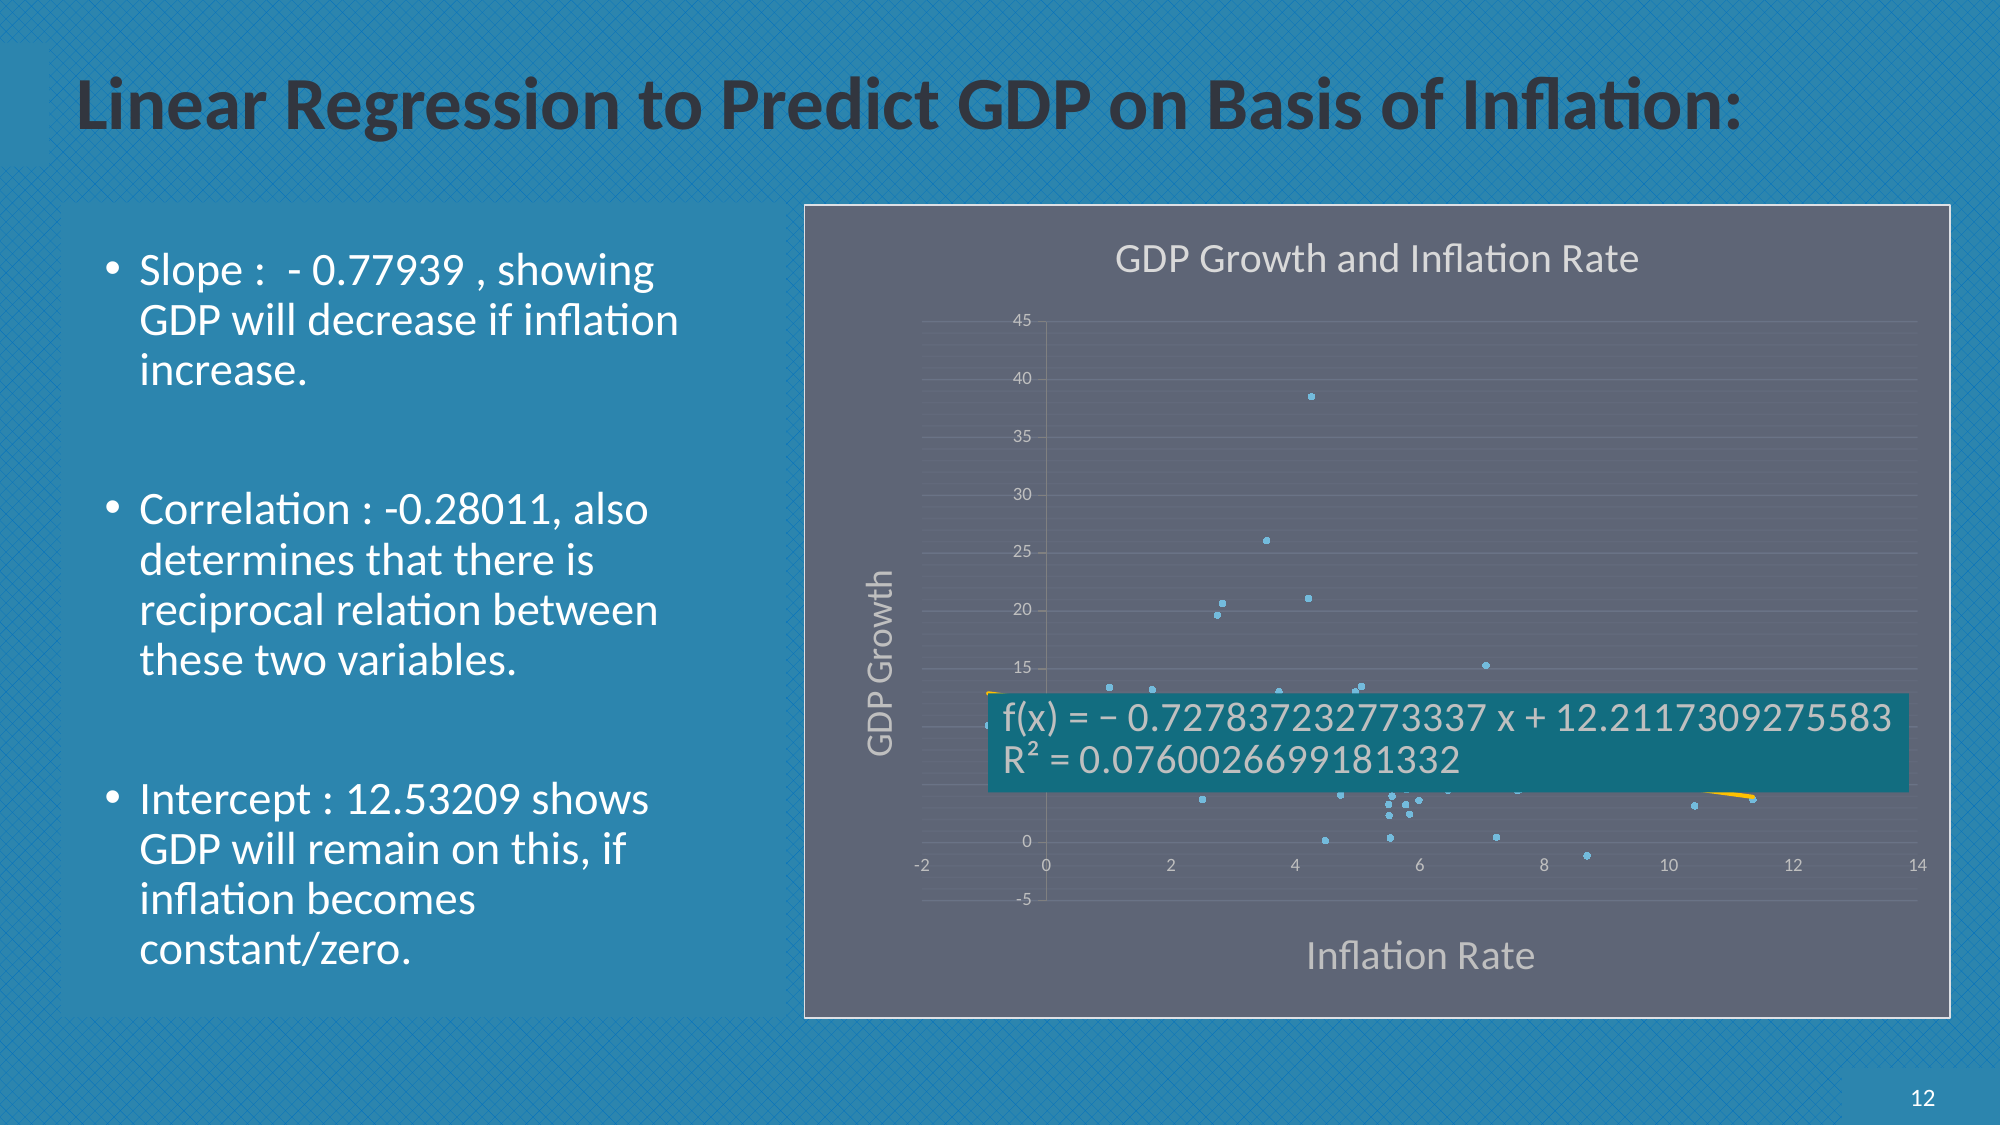

# Linear Regression to Predict GDP on Basis of Inflation:

### Chart: GDP Growth and Inflation Rate

| Category |  |
|---|---|
Slope :  - 0.77939 , showing GDP will decrease if inflation increase.

Correlation : -0.28011, also determines that there is reciprocal relation between these two variables.

Intercept : 12.53209 shows GDP will remain on this, if inflation becomes constant/zero.

12